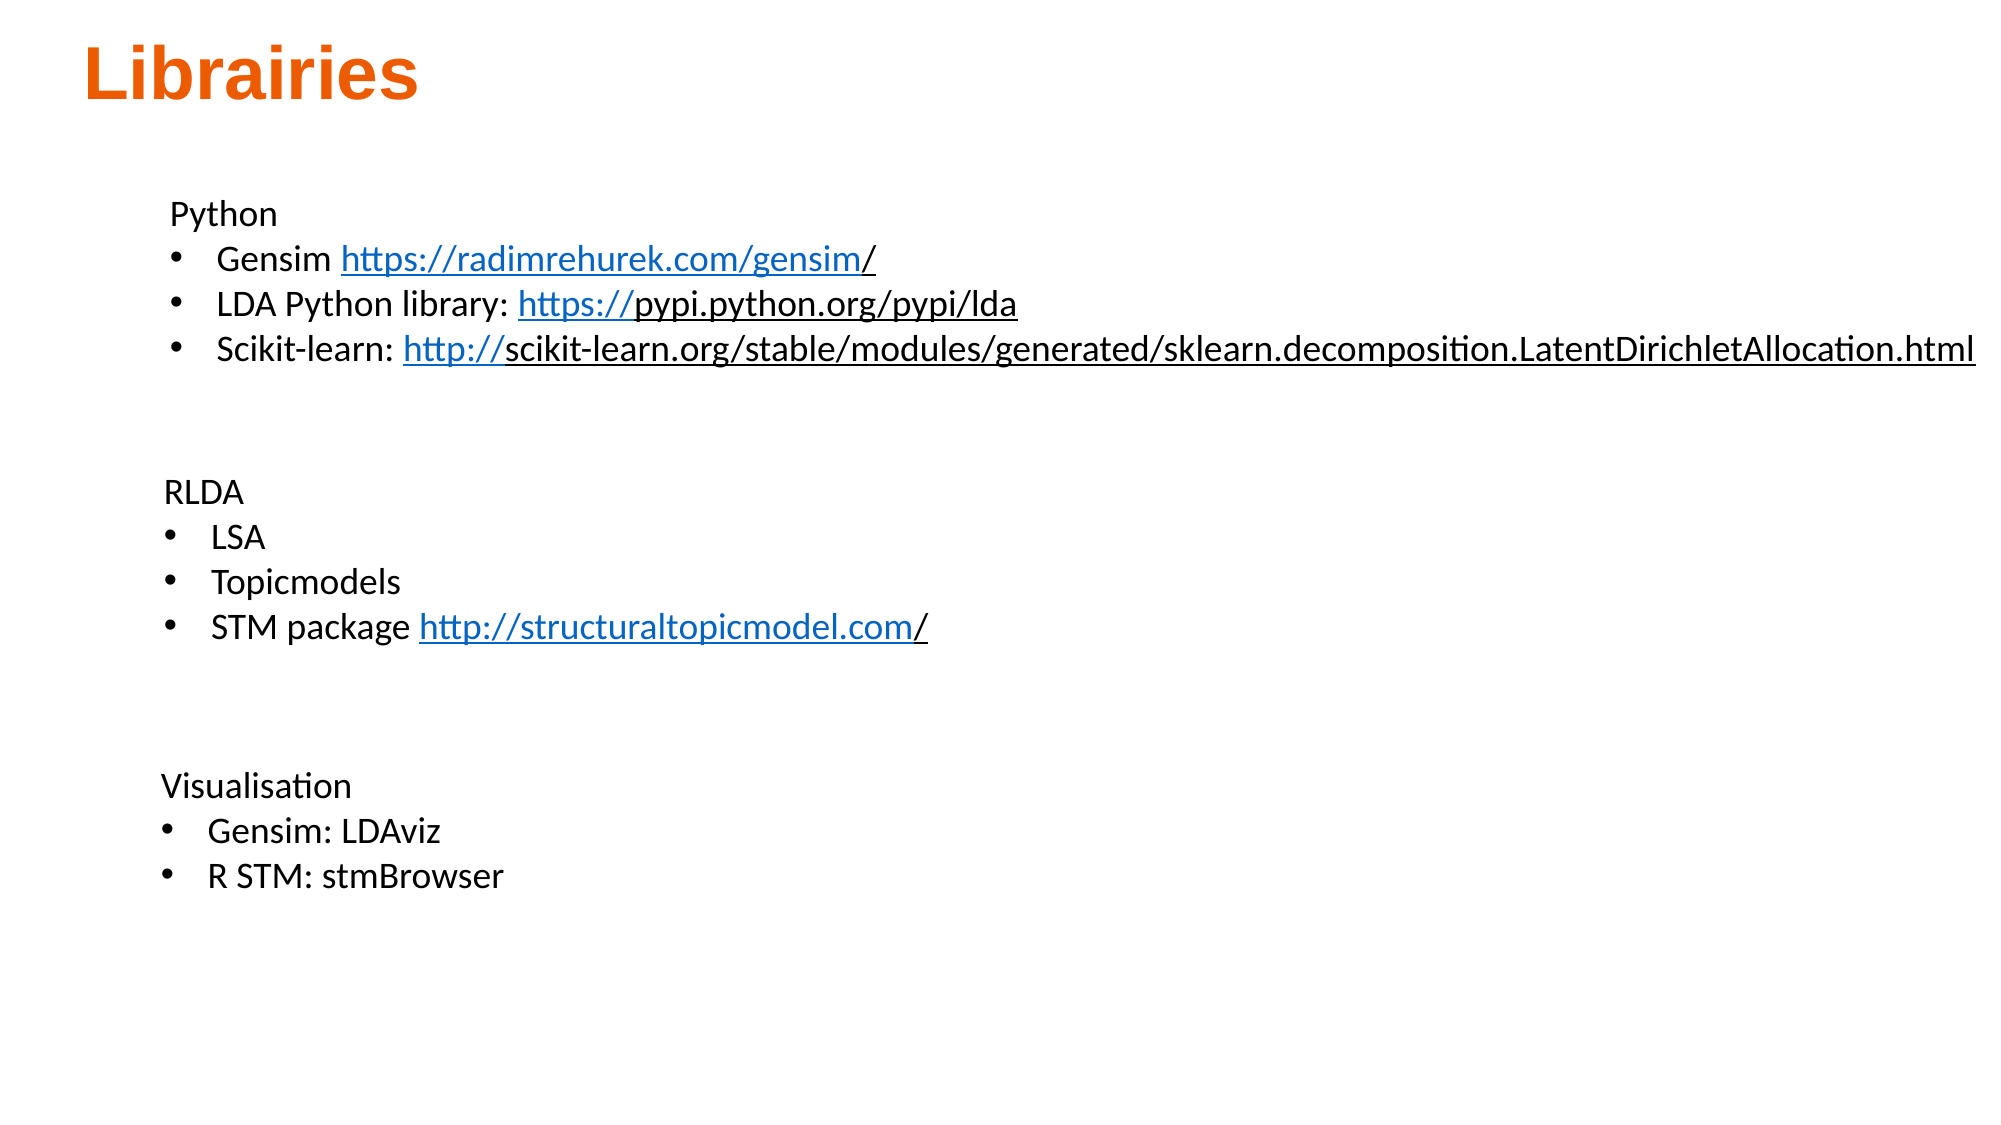

Librairies
Python
Gensim https://radimrehurek.com/gensim/
LDA Python library: https://pypi.python.org/pypi/lda
Scikit-learn: http://scikit-learn.org/stable/modules/generated/sklearn.decomposition.LatentDirichletAllocation.html
RLDA
LSA
Topicmodels
STM package http://structuraltopicmodel.com/
Visualisation
Gensim: LDAviz
R STM: stmBrowser